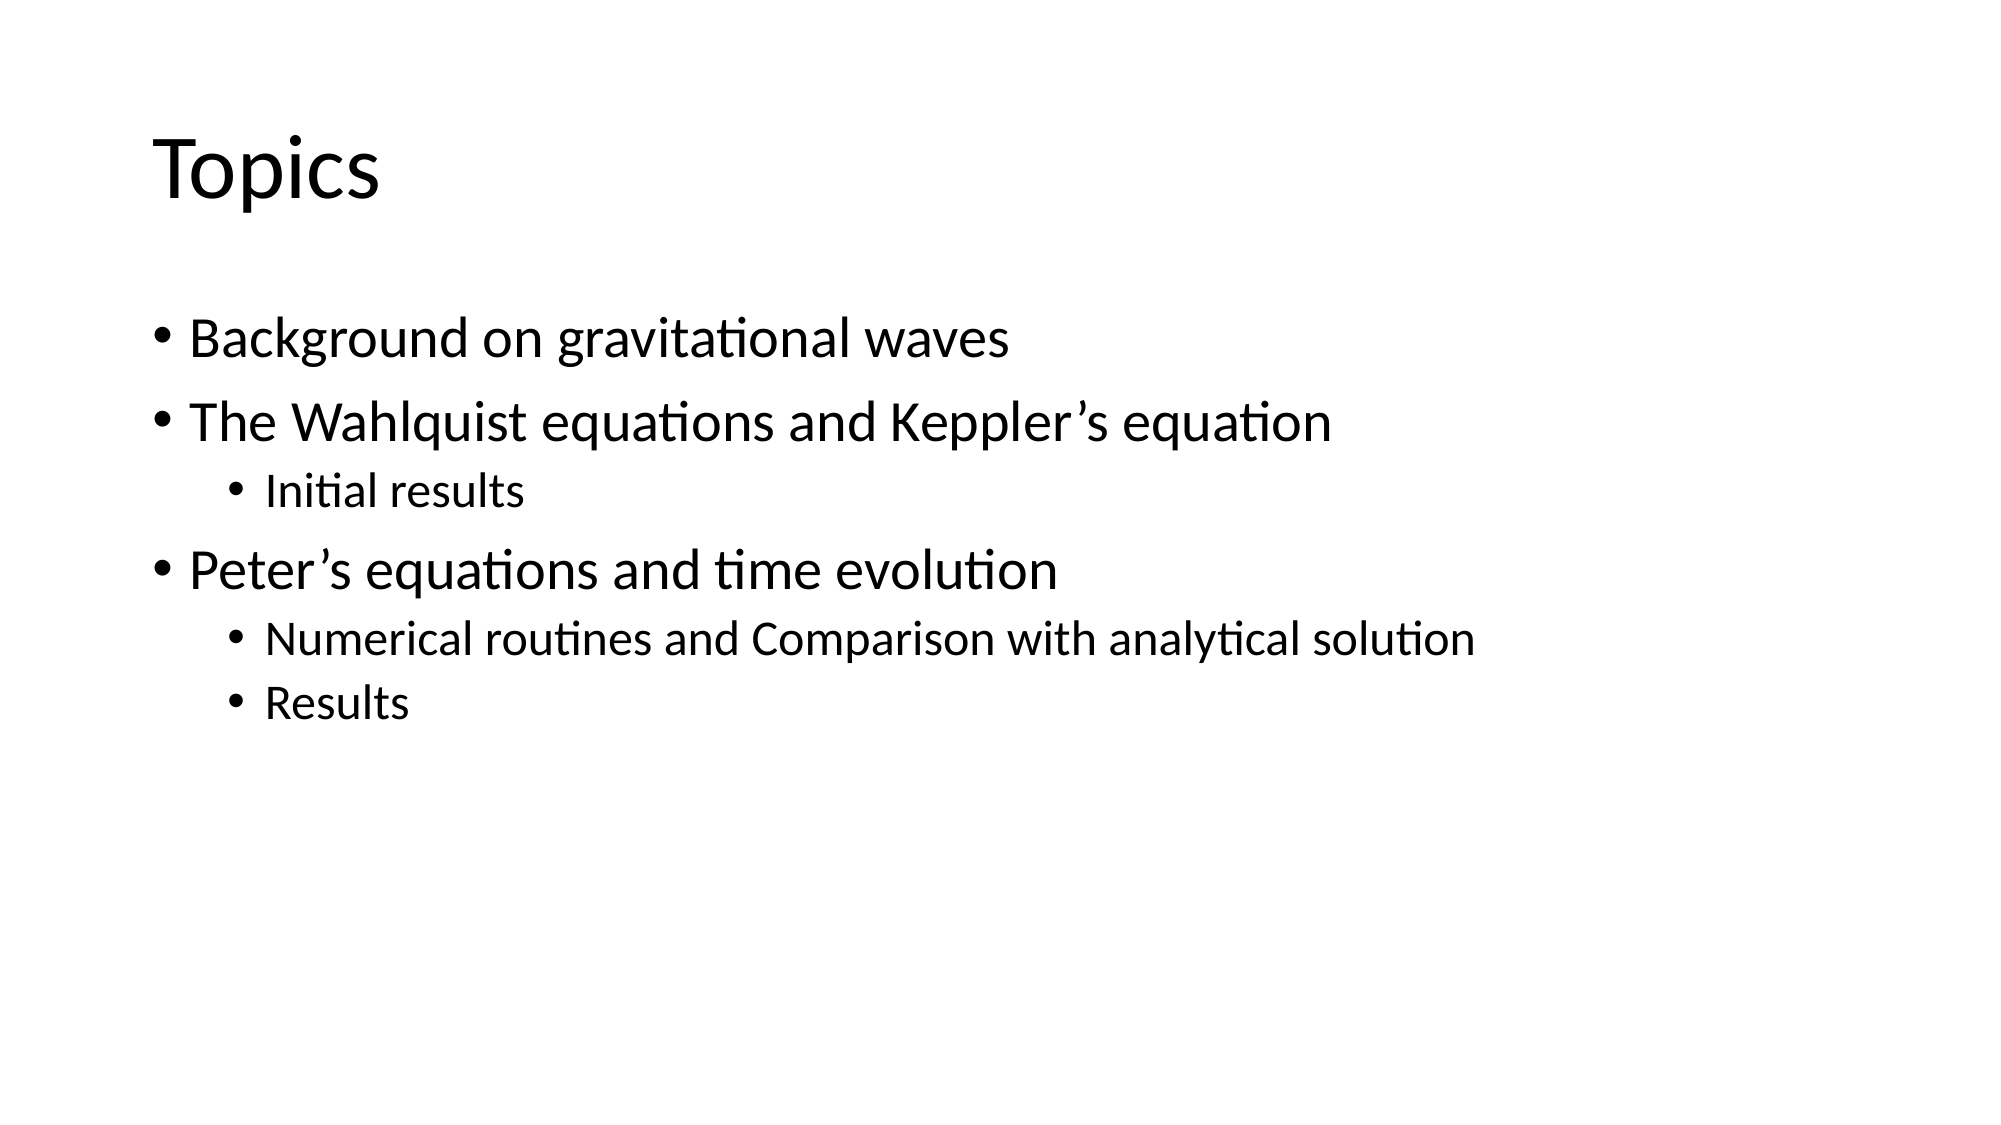

# Topics
Background on gravitational waves
The Wahlquist equations and Keppler’s equation
Initial results
Peter’s equations and time evolution
Numerical routines and Comparison with analytical solution
Results